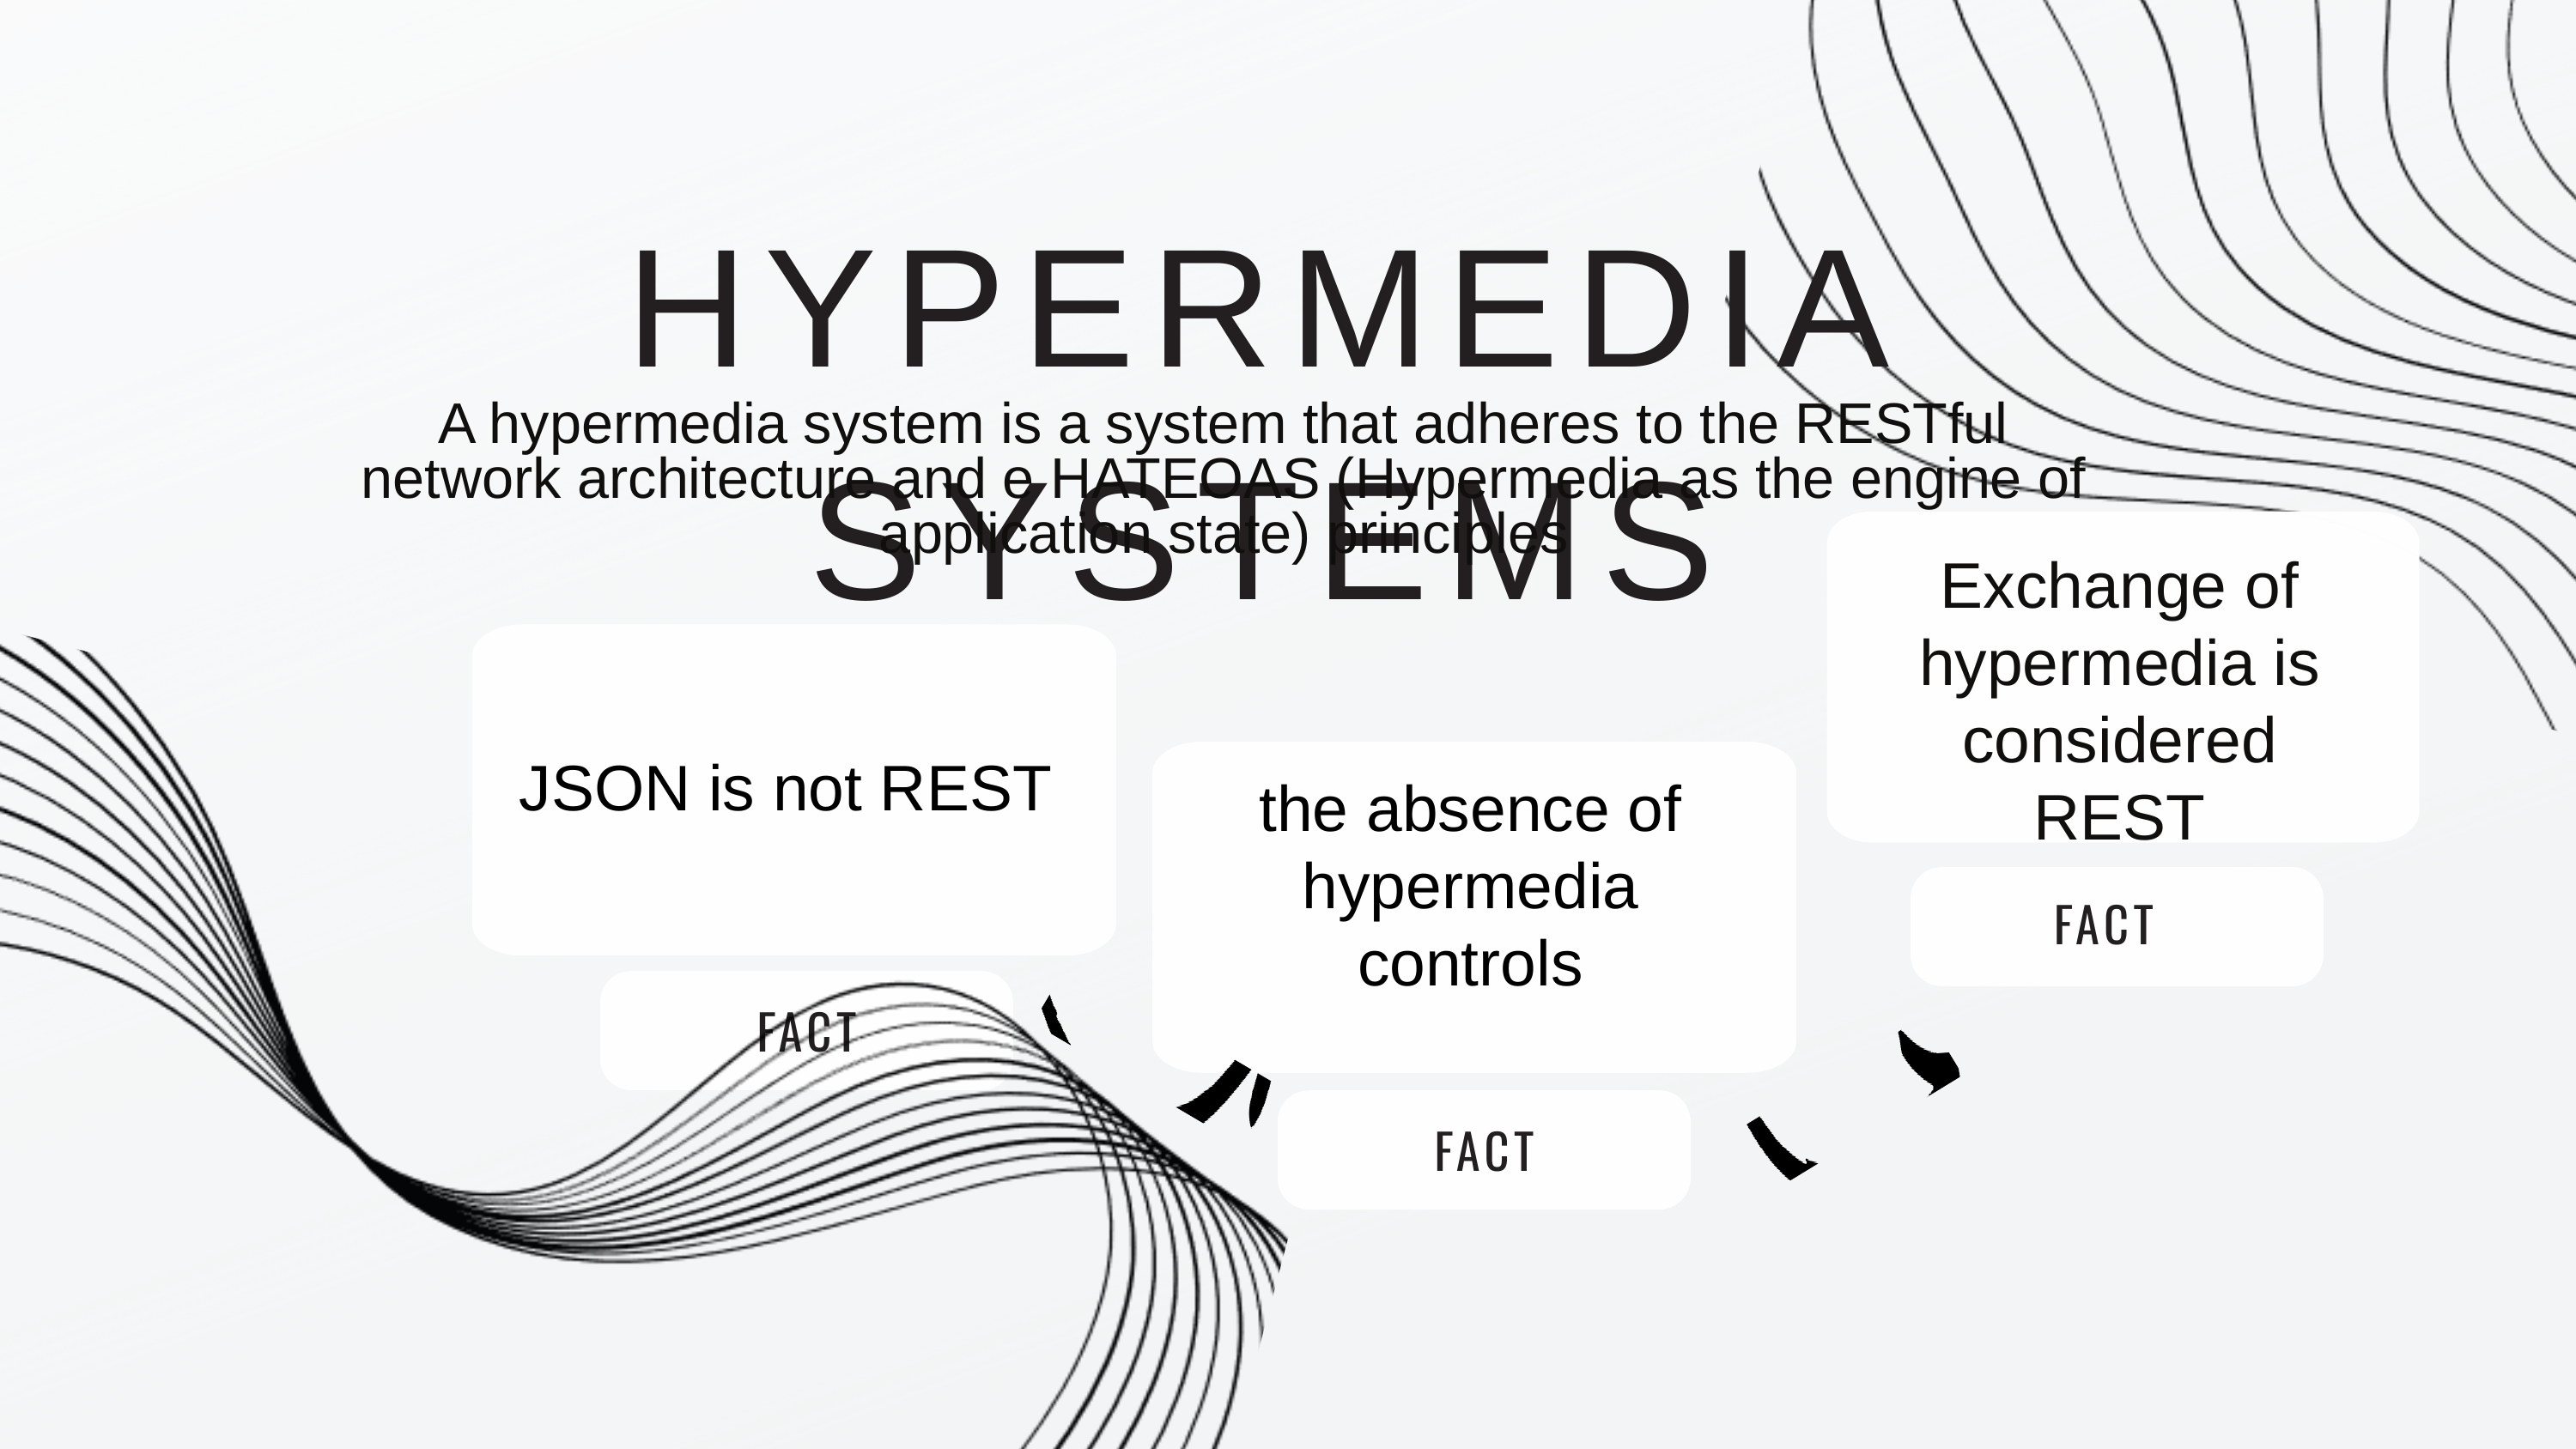

HYPERMEDIA SYSTEMS
A hypermedia system is a system that adheres to the RESTful
network architecture and e HATEOAS (Hypermedia as the engine of
application state) principles

Exchange of hypermedia is considered REST

JSON is not REST
the absence of hypermedia controls

FACT

FACT

FACT